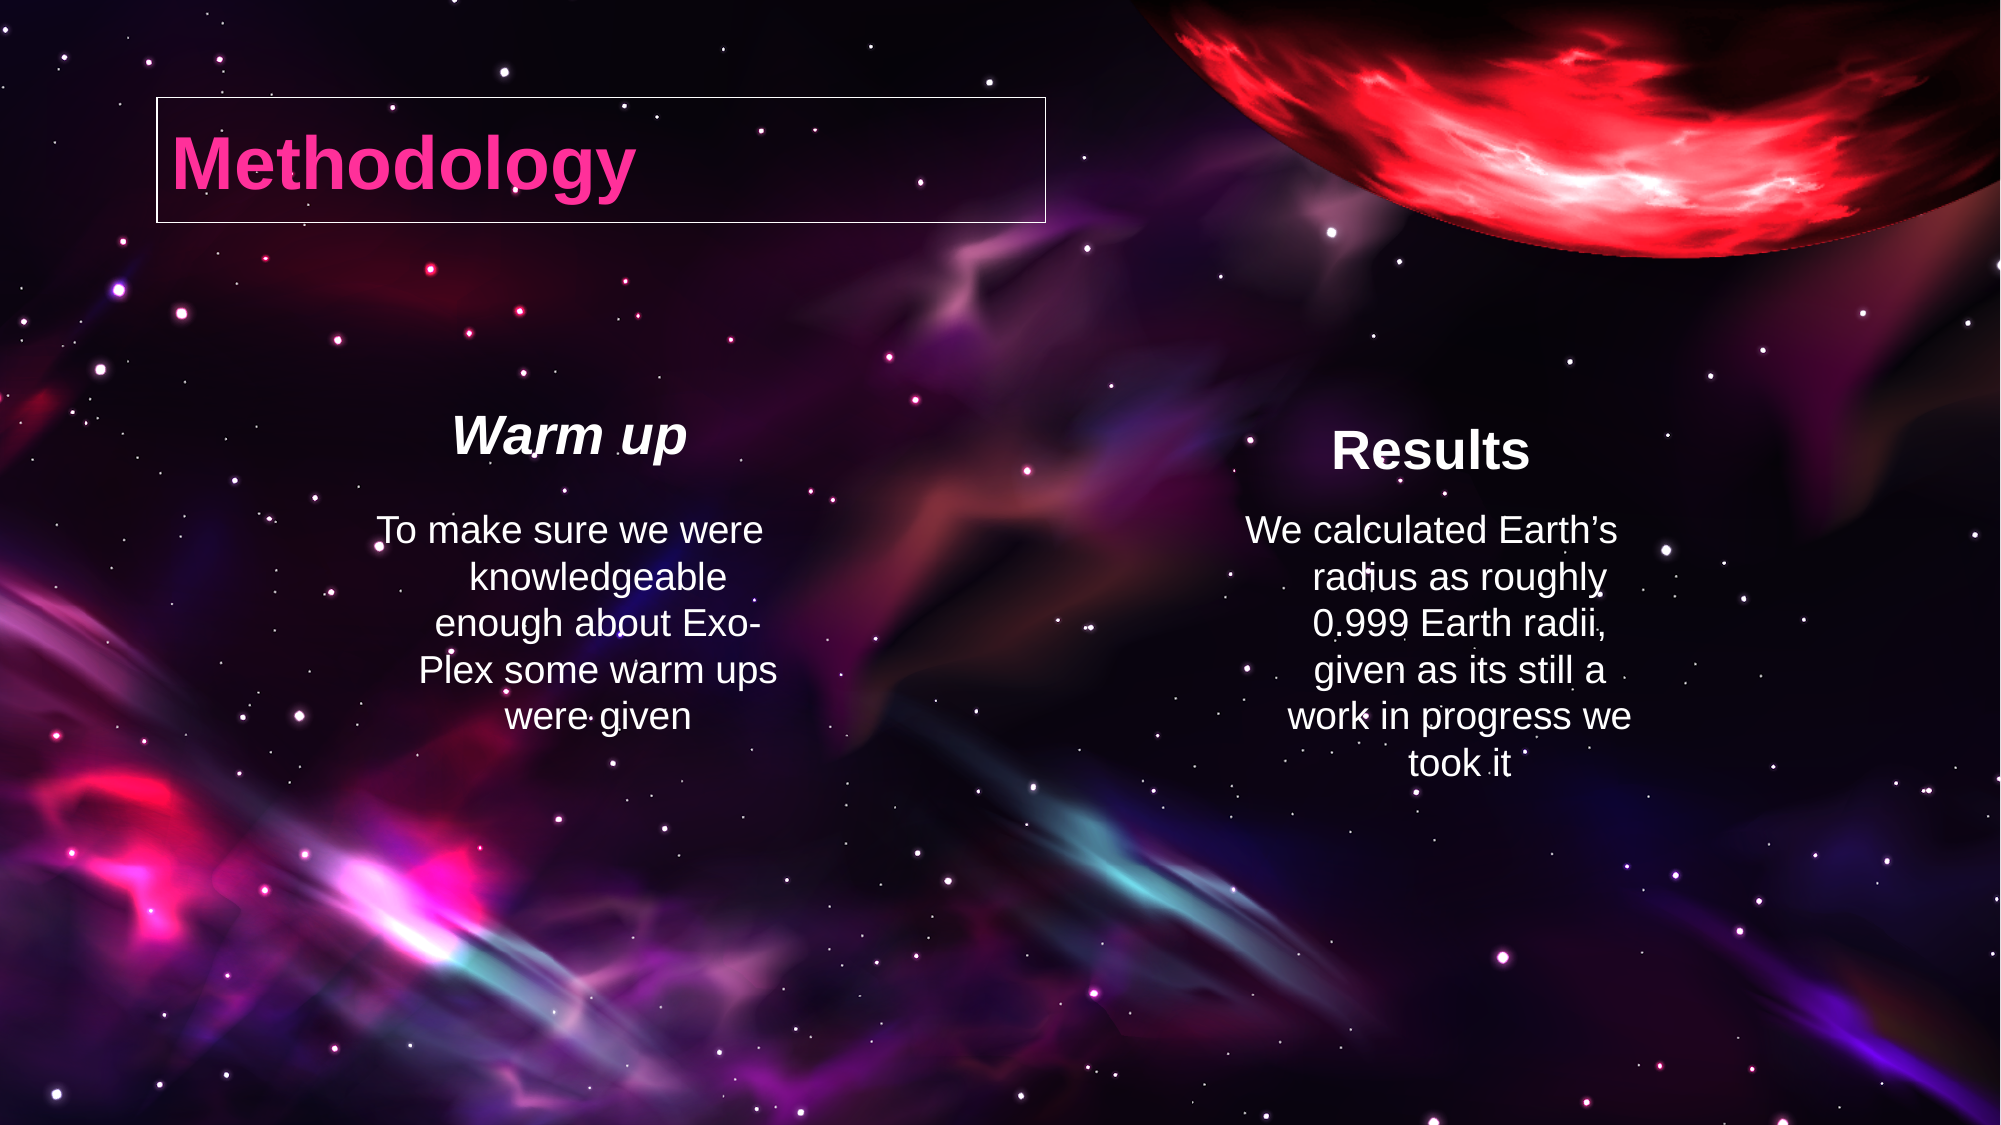

# Methodology
Warm up
Results
To make sure we were knowledgeable enough about Exo-Plex some warm ups were given
We calculated Earth’s radius as roughly 0.999 Earth radii, given as its still a work in progress we took it